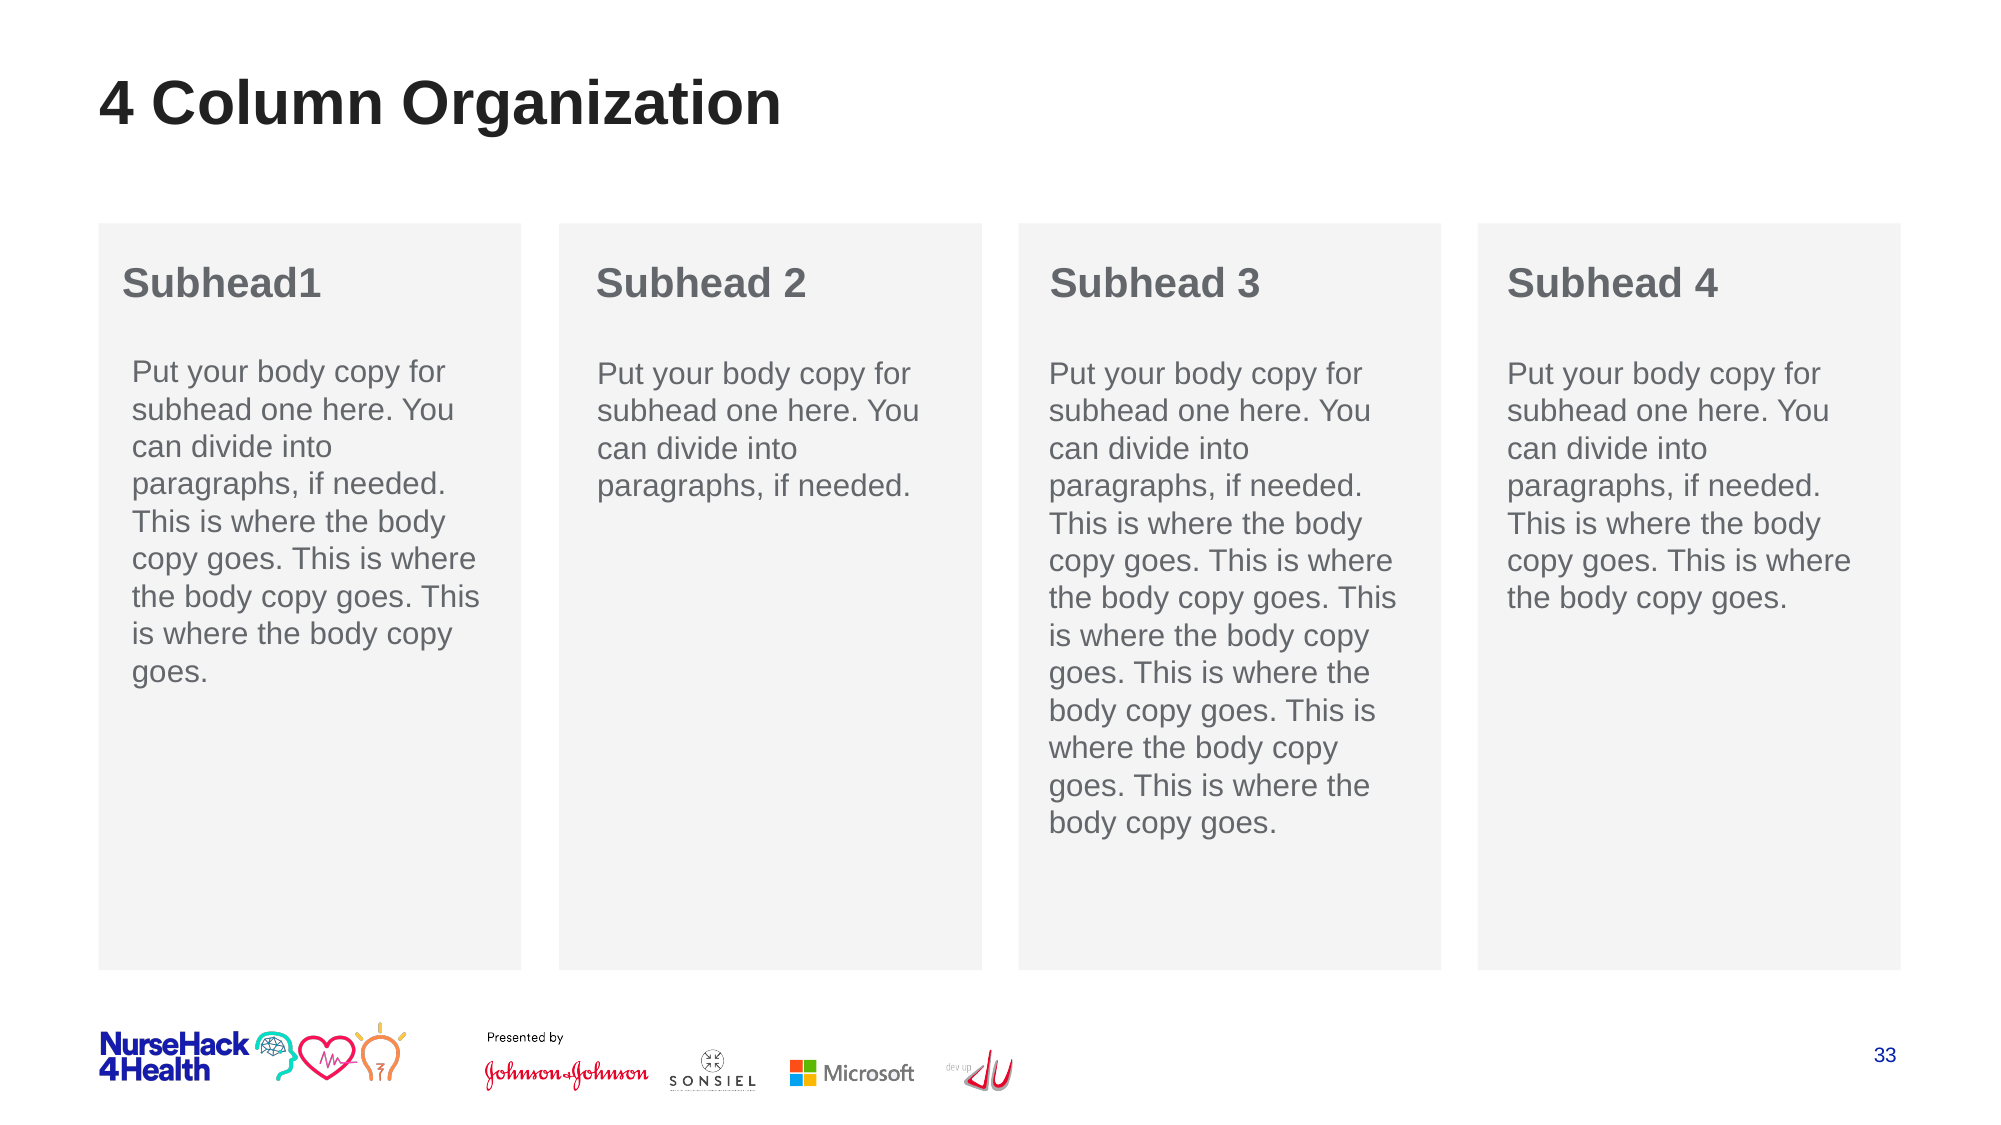

# 4 Column Organization
Subhead1
Subhead 2
Subhead 3
Subhead 4
Put your body copy for subhead one here. You can divide into paragraphs, if needed. This is where the body copy goes. This is where the body copy goes. This is where the body copy goes.
Put your body copy for subhead one here. You can divide into paragraphs, if needed.

Put your body copy for subhead one here. You can divide into paragraphs, if needed. This is where the body copy goes. This is where the body copy goes. This is where the body copy goes. This is where the body copy goes. This is where the body copy goes. This is where the body copy goes.

Put your body copy for subhead one here. You can divide into paragraphs, if needed. This is where the body copy goes. This is where the body copy goes.

33